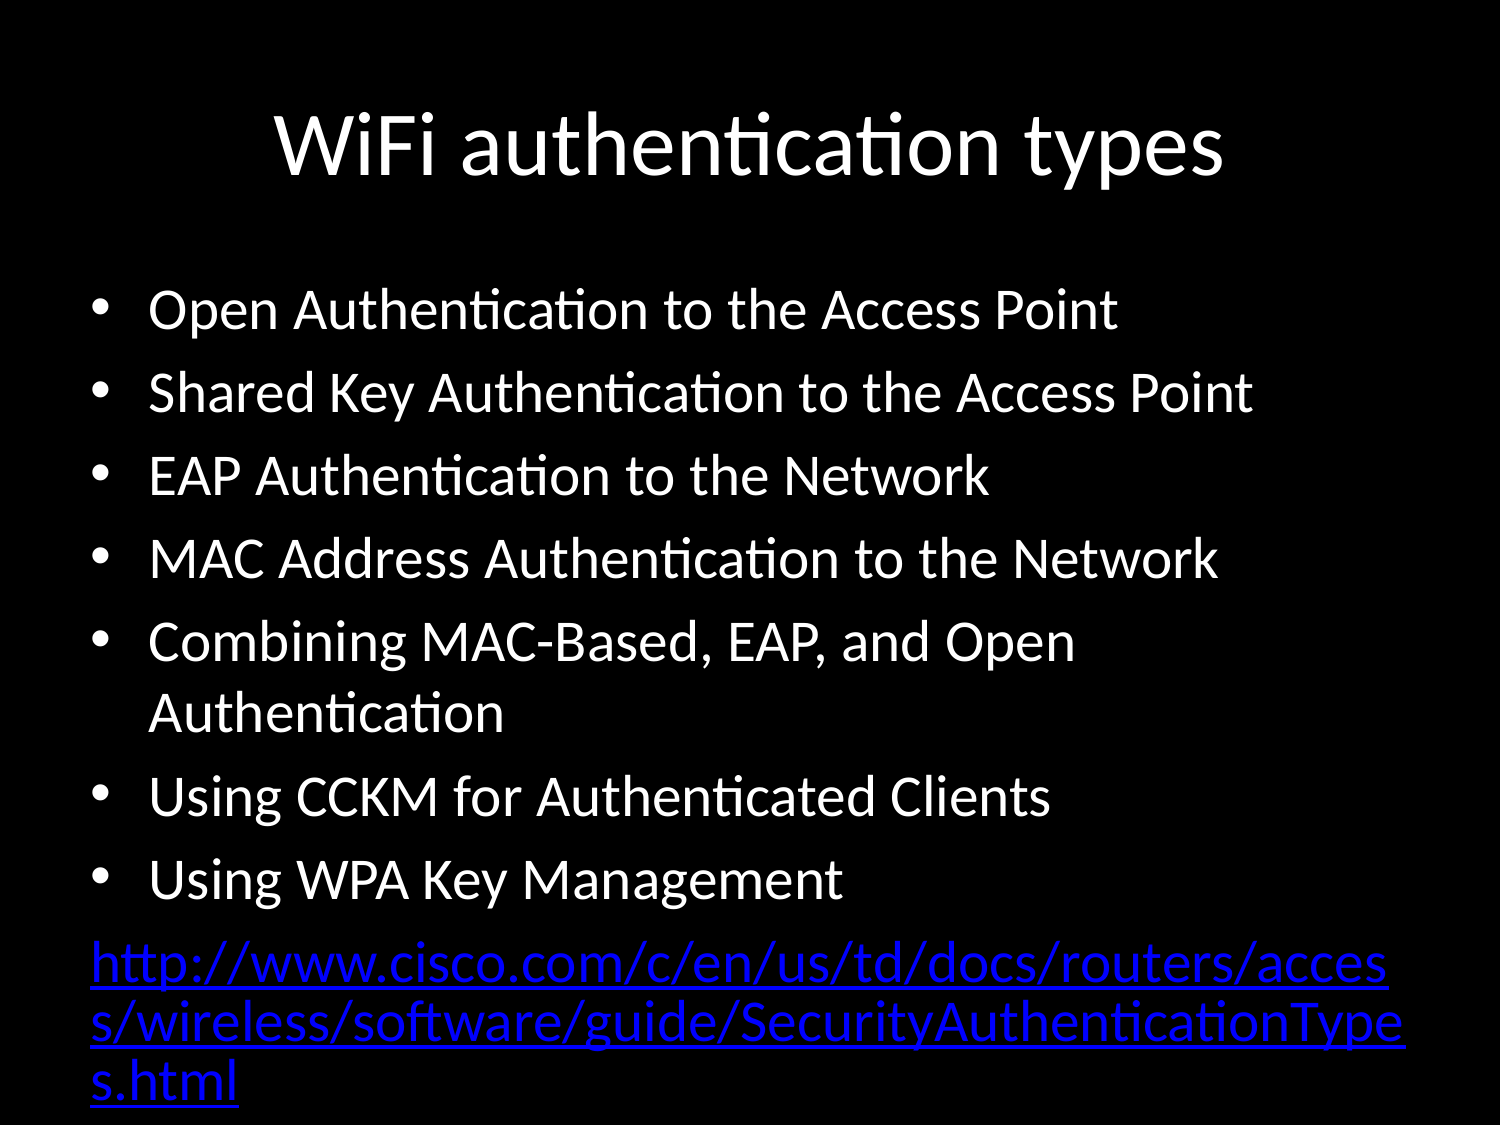

# WiFi authentication types
Open Authentication to the Access Point
Shared Key Authentication to the Access Point
EAP Authentication to the Network
MAC Address Authentication to the Network
Combining MAC-Based, EAP, and Open Authentication
Using CCKM for Authenticated Clients
Using WPA Key Management
http://www.cisco.com/c/en/us/td/docs/routers/access/wireless/software/guide/SecurityAuthenticationTypes.html